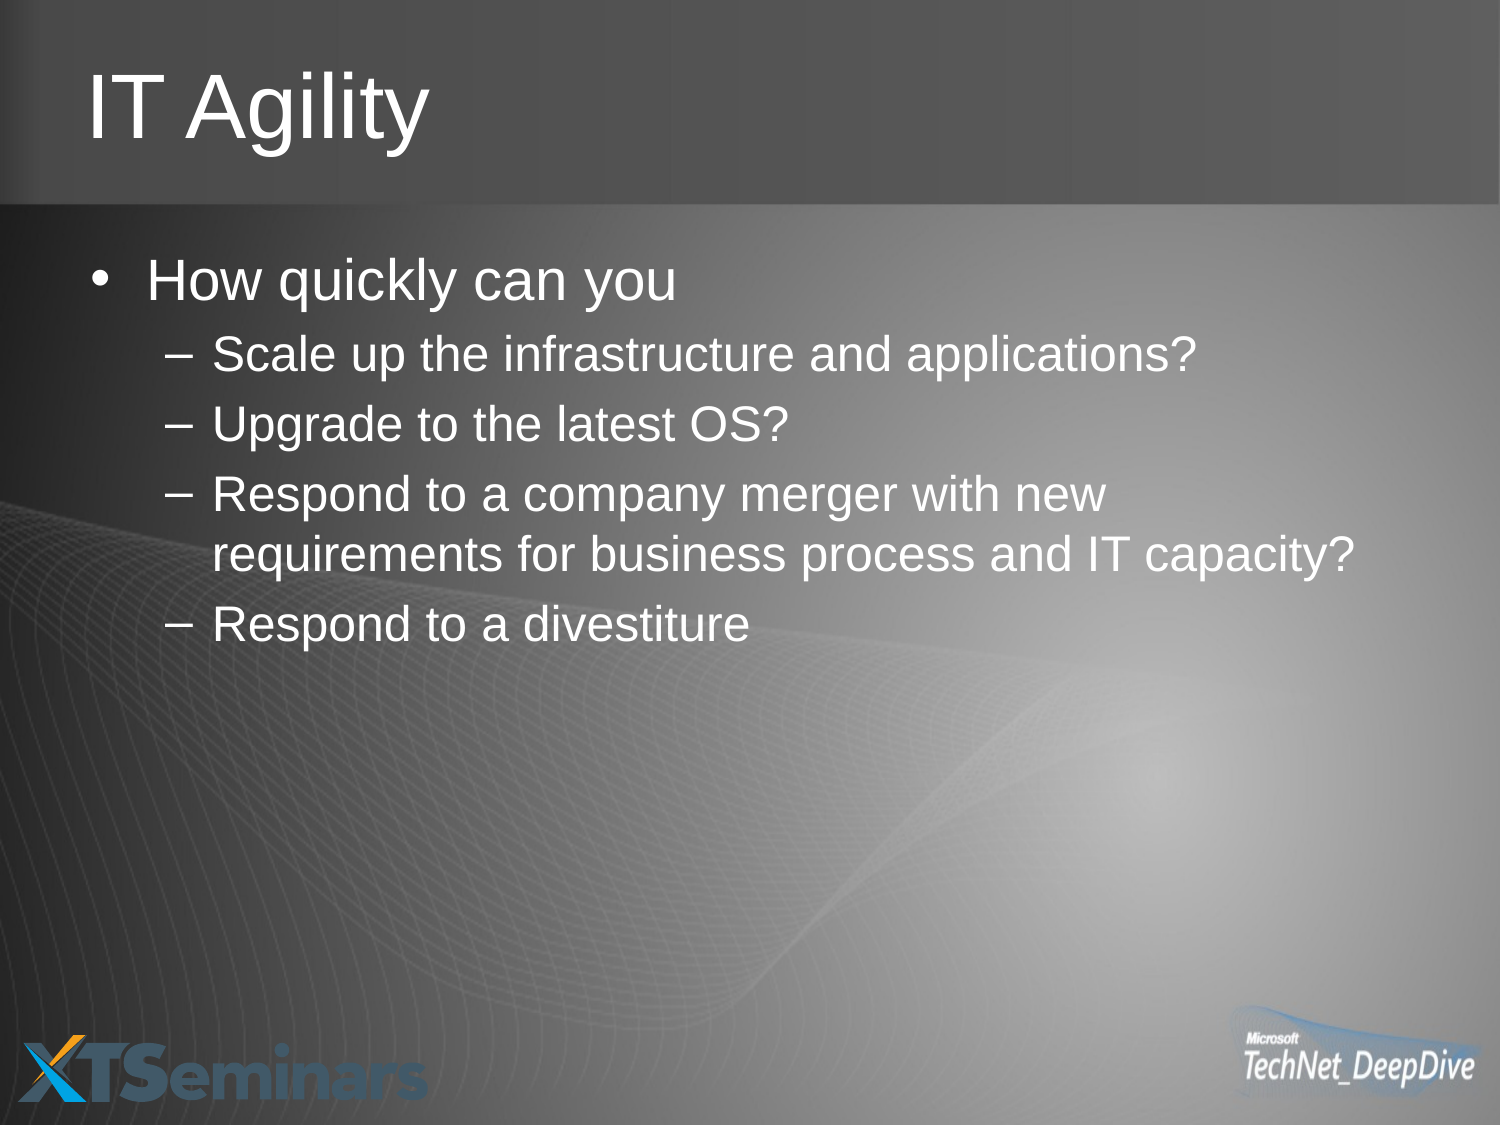

# IT Agility
How quickly can you
Scale up the infrastructure and applications?
Upgrade to the latest OS?
Respond to a company merger with new requirements for business process and IT capacity?
Respond to a divestiture